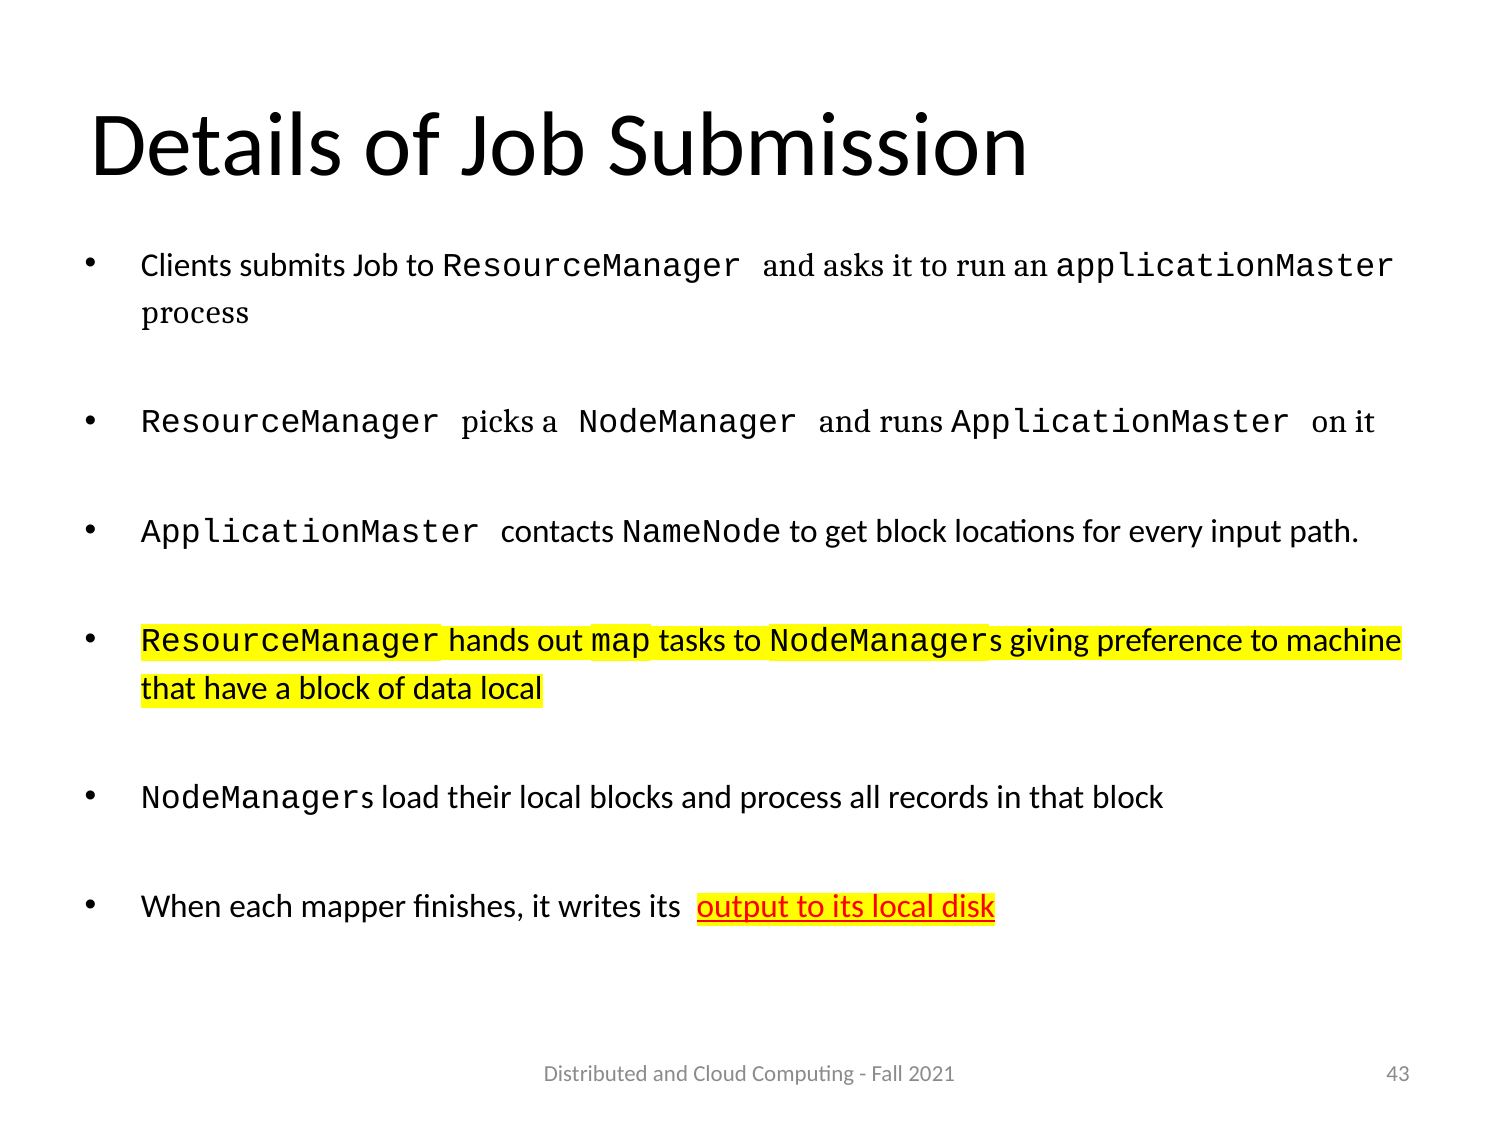

# Details of Job Submission
Clients submits Job to ResourceManager and asks it to run an applicationMaster process

ResourceManager picks a NodeManager and runs ApplicationMaster on it

ApplicationMaster contacts NameNode to get block locations for every input path.

ResourceManager hands out map tasks to NodeManagers giving preference to machine that have a block of data local

NodeManagers load their local blocks and process all records in that block

When each mapper finishes, it writes its  output to its local disk
Distributed and Cloud Computing - Fall 2021
43